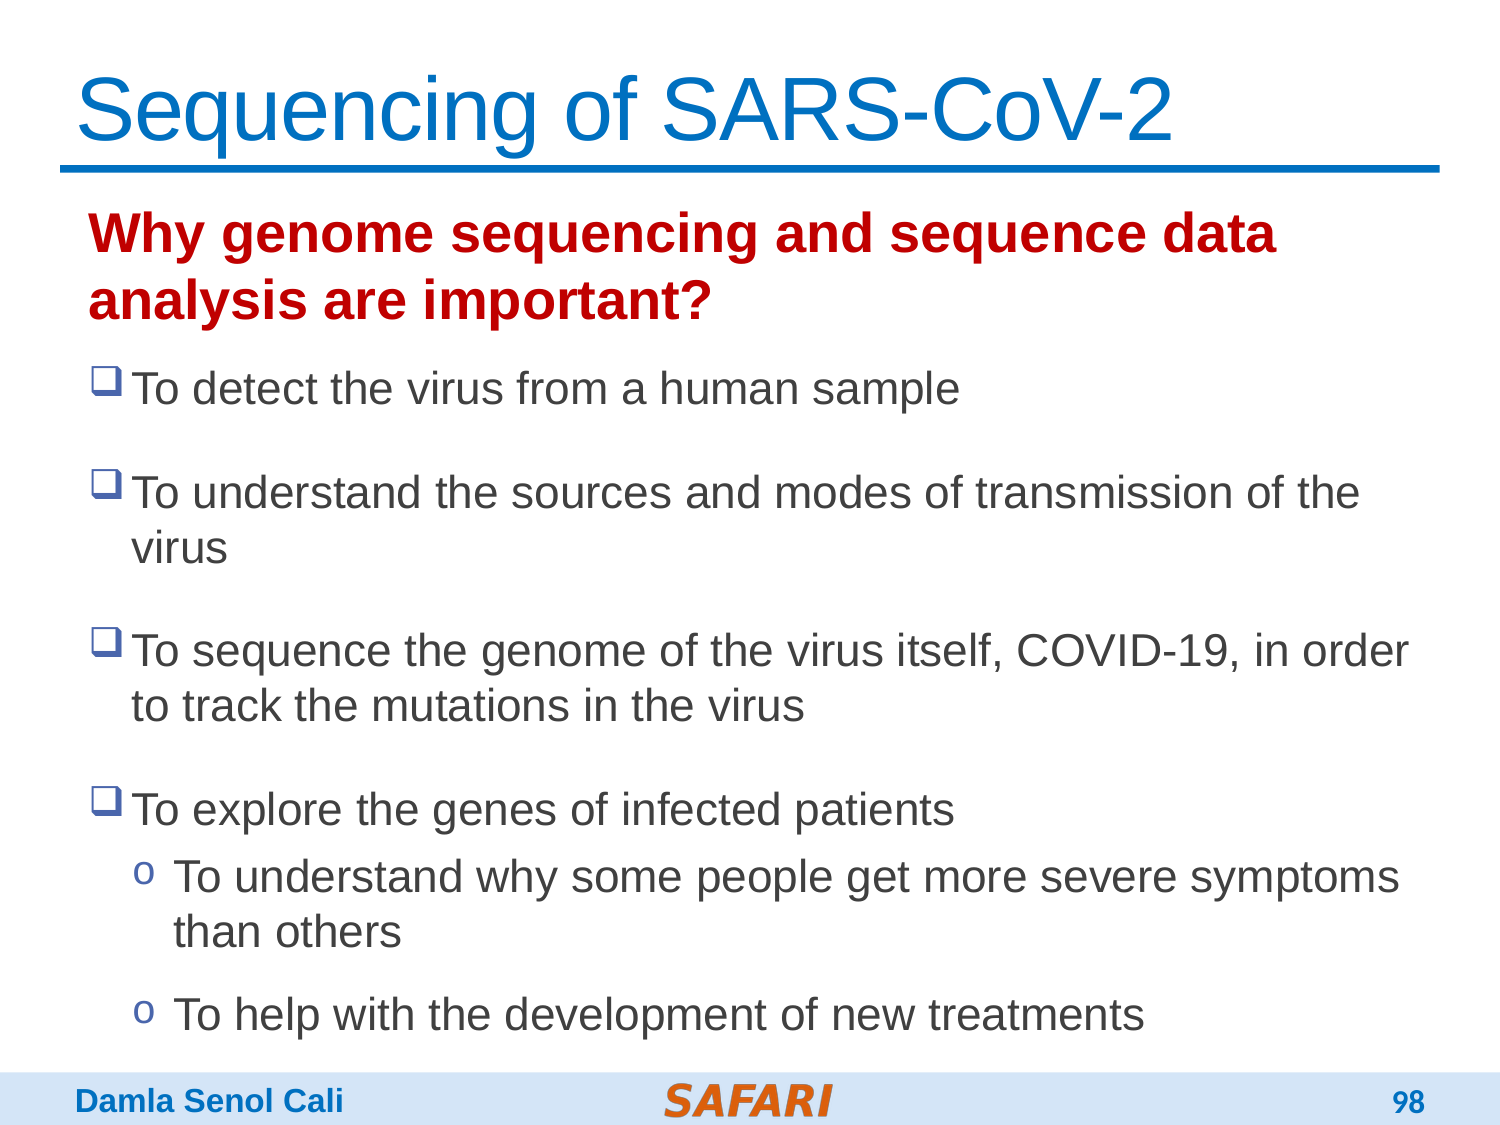

# Sequencing of SARS-CoV-2
Why genome sequencing and sequence data analysis are important?
To detect the virus from a human sample
To understand the sources and modes of transmission of the virus
To sequence the genome of the virus itself, COVID-19, in order to track the mutations in the virus
To explore the genes of infected patients
To understand why some people get more severe symptoms than others
To help with the development of new treatments
98